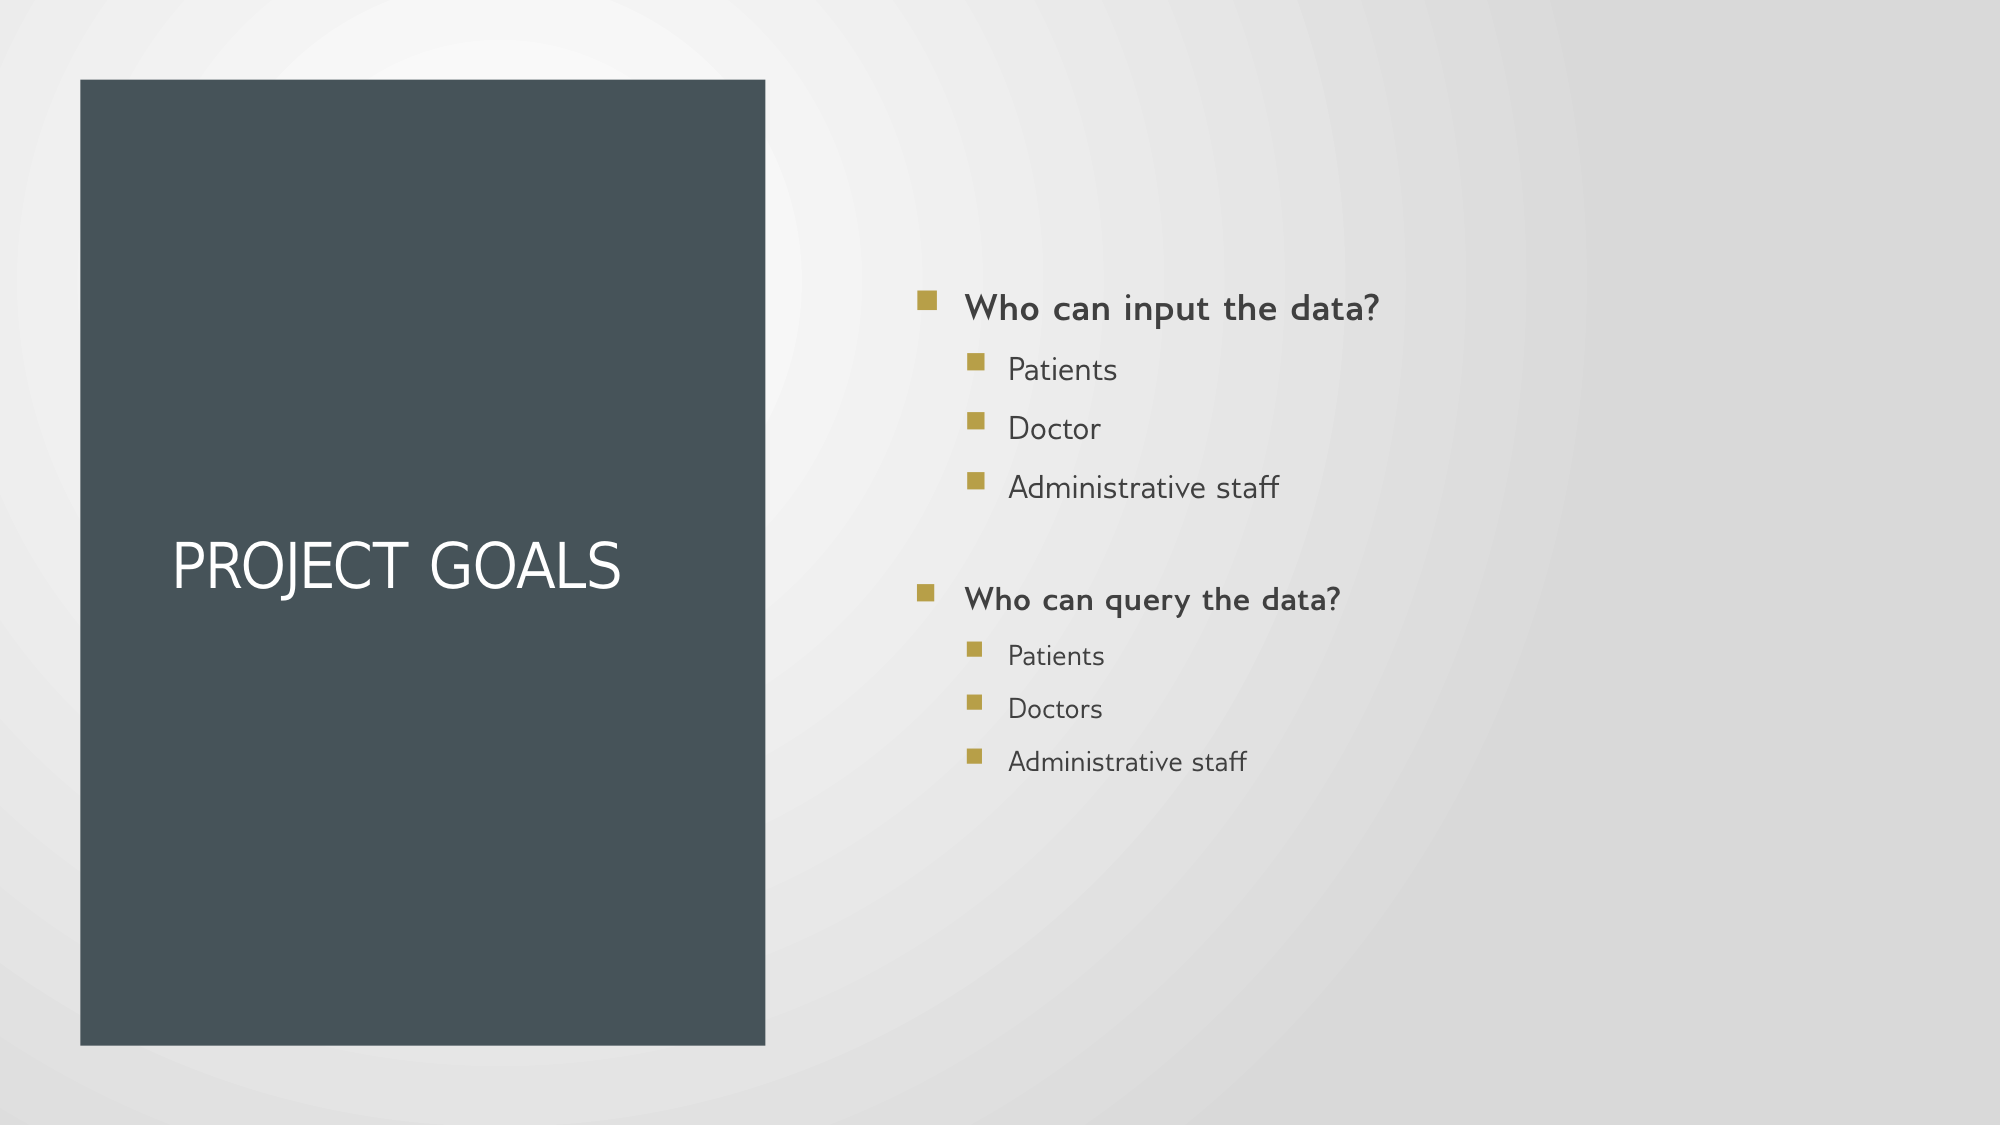

Who can input the data?
Patients
Doctor
Administrative staff

Who can query the data?
Patients
Doctors
Administrative staff

# Project Goals